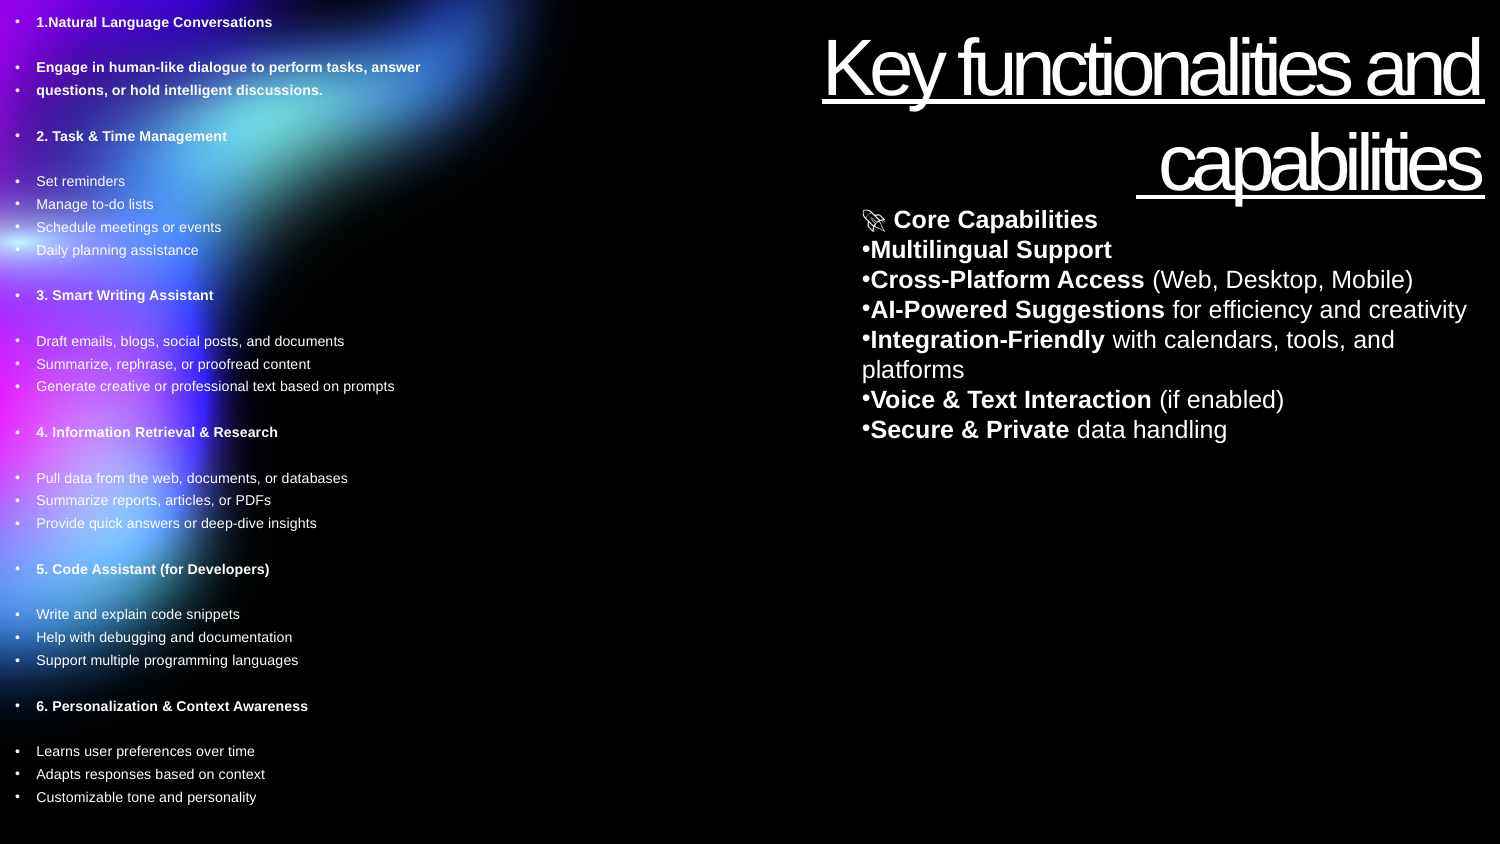

1.Natural Language Conversations

Engage in human-like dialogue to perform tasks, answer
questions, or hold intelligent discussions.

2. Task & Time Management

Set reminders
Manage to-do lists
Schedule meetings or events
Daily planning assistance

3. Smart Writing Assistant

Draft emails, blogs, social posts, and documents
Summarize, rephrase, or proofread content
Generate creative or professional text based on prompts

4. Information Retrieval & Research

Pull data from the web, documents, or databases
Summarize reports, articles, or PDFs
Provide quick answers or deep-dive insights

5. Code Assistant (for Developers)

Write and explain code snippets
Help with debugging and documentation
Support multiple programming languages

6. Personalization & Context Awareness

Learns user preferences over time
Adapts responses based on context
Customizable tone and personality

# Key functionalities and
 capabilities
🚀 Core Capabilities
Multilingual Support
Cross-Platform Access (Web, Desktop, Mobile)
AI-Powered Suggestions for efficiency and creativity
Integration-Friendly with calendars, tools, and platforms
Voice & Text Interaction (if enabled)
Secure & Private data handling